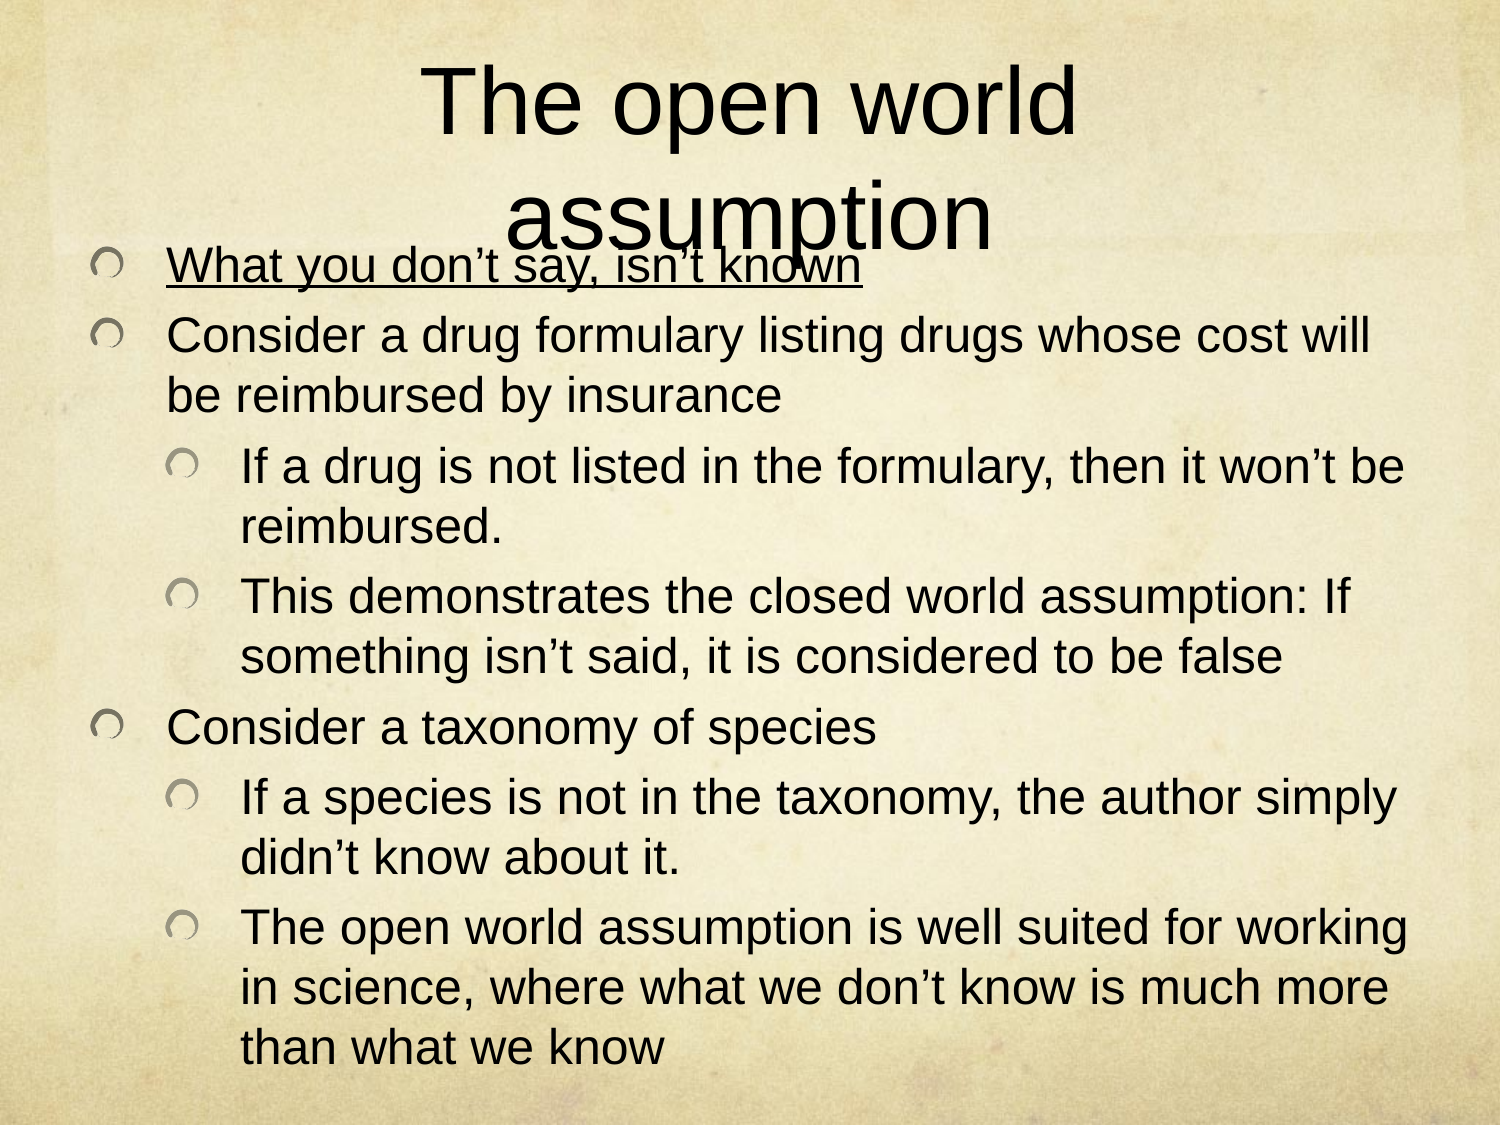

# The open world assumption
What you don’t say, isn’t known
Consider a drug formulary listing drugs whose cost will be reimbursed by insurance
If a drug is not listed in the formulary, then it won’t be reimbursed.
This demonstrates the closed world assumption: If something isn’t said, it is considered to be false
Consider a taxonomy of species
If a species is not in the taxonomy, the author simply didn’t know about it.
The open world assumption is well suited for working in science, where what we don’t know is much more than what we know